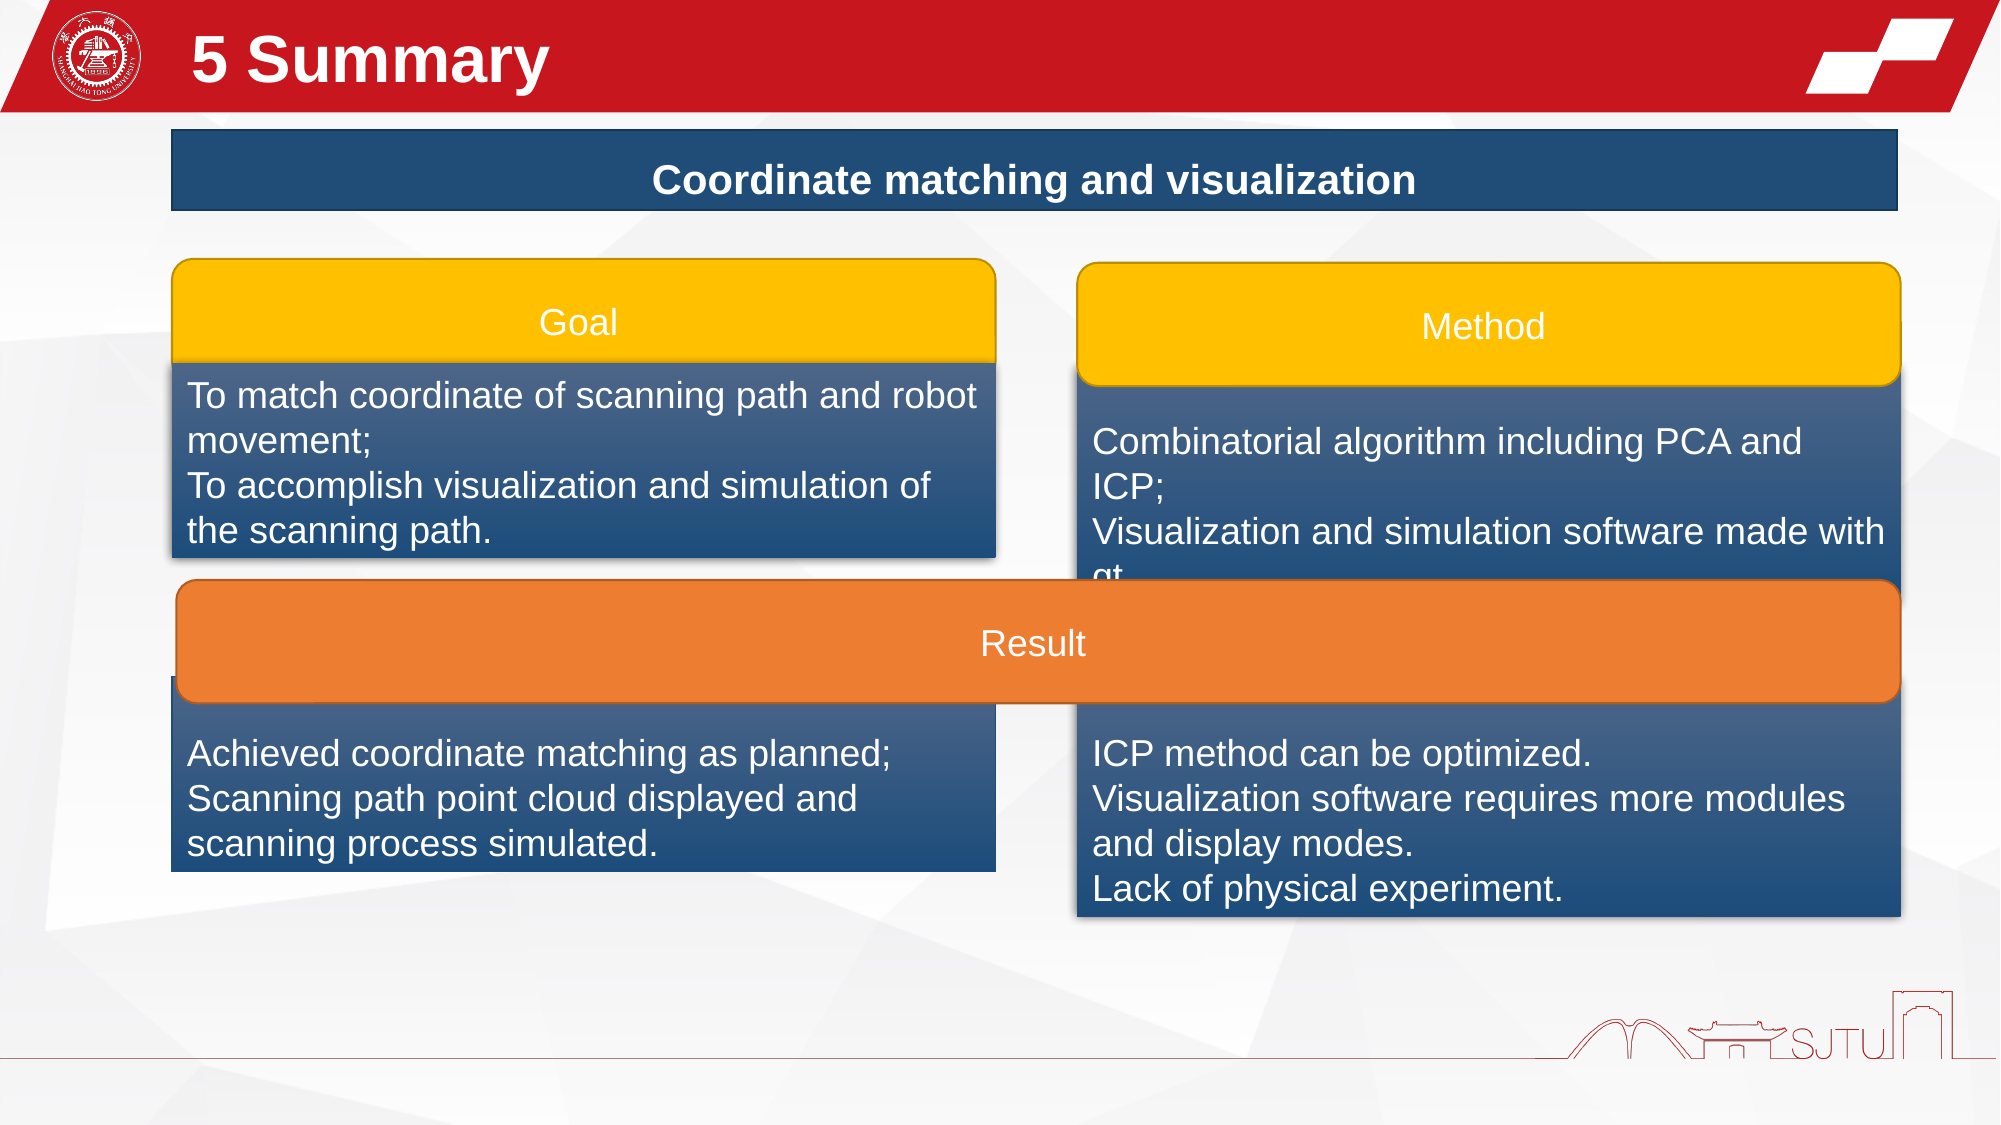

5 Summary
Coordinate matching and visualization
Goal
Method
To match coordinate of scanning path and robot movement;
To accomplish visualization and simulation of the scanning path.

Combinatorial algorithm including PCA and ICP;
Visualization and simulation software made with qt.
Result

Achieved coordinate matching as planned;
Scanning path point cloud displayed and scanning process simulated.

ICP method can be optimized.
Visualization software requires more modules and display modes.
Lack of physical experiment.